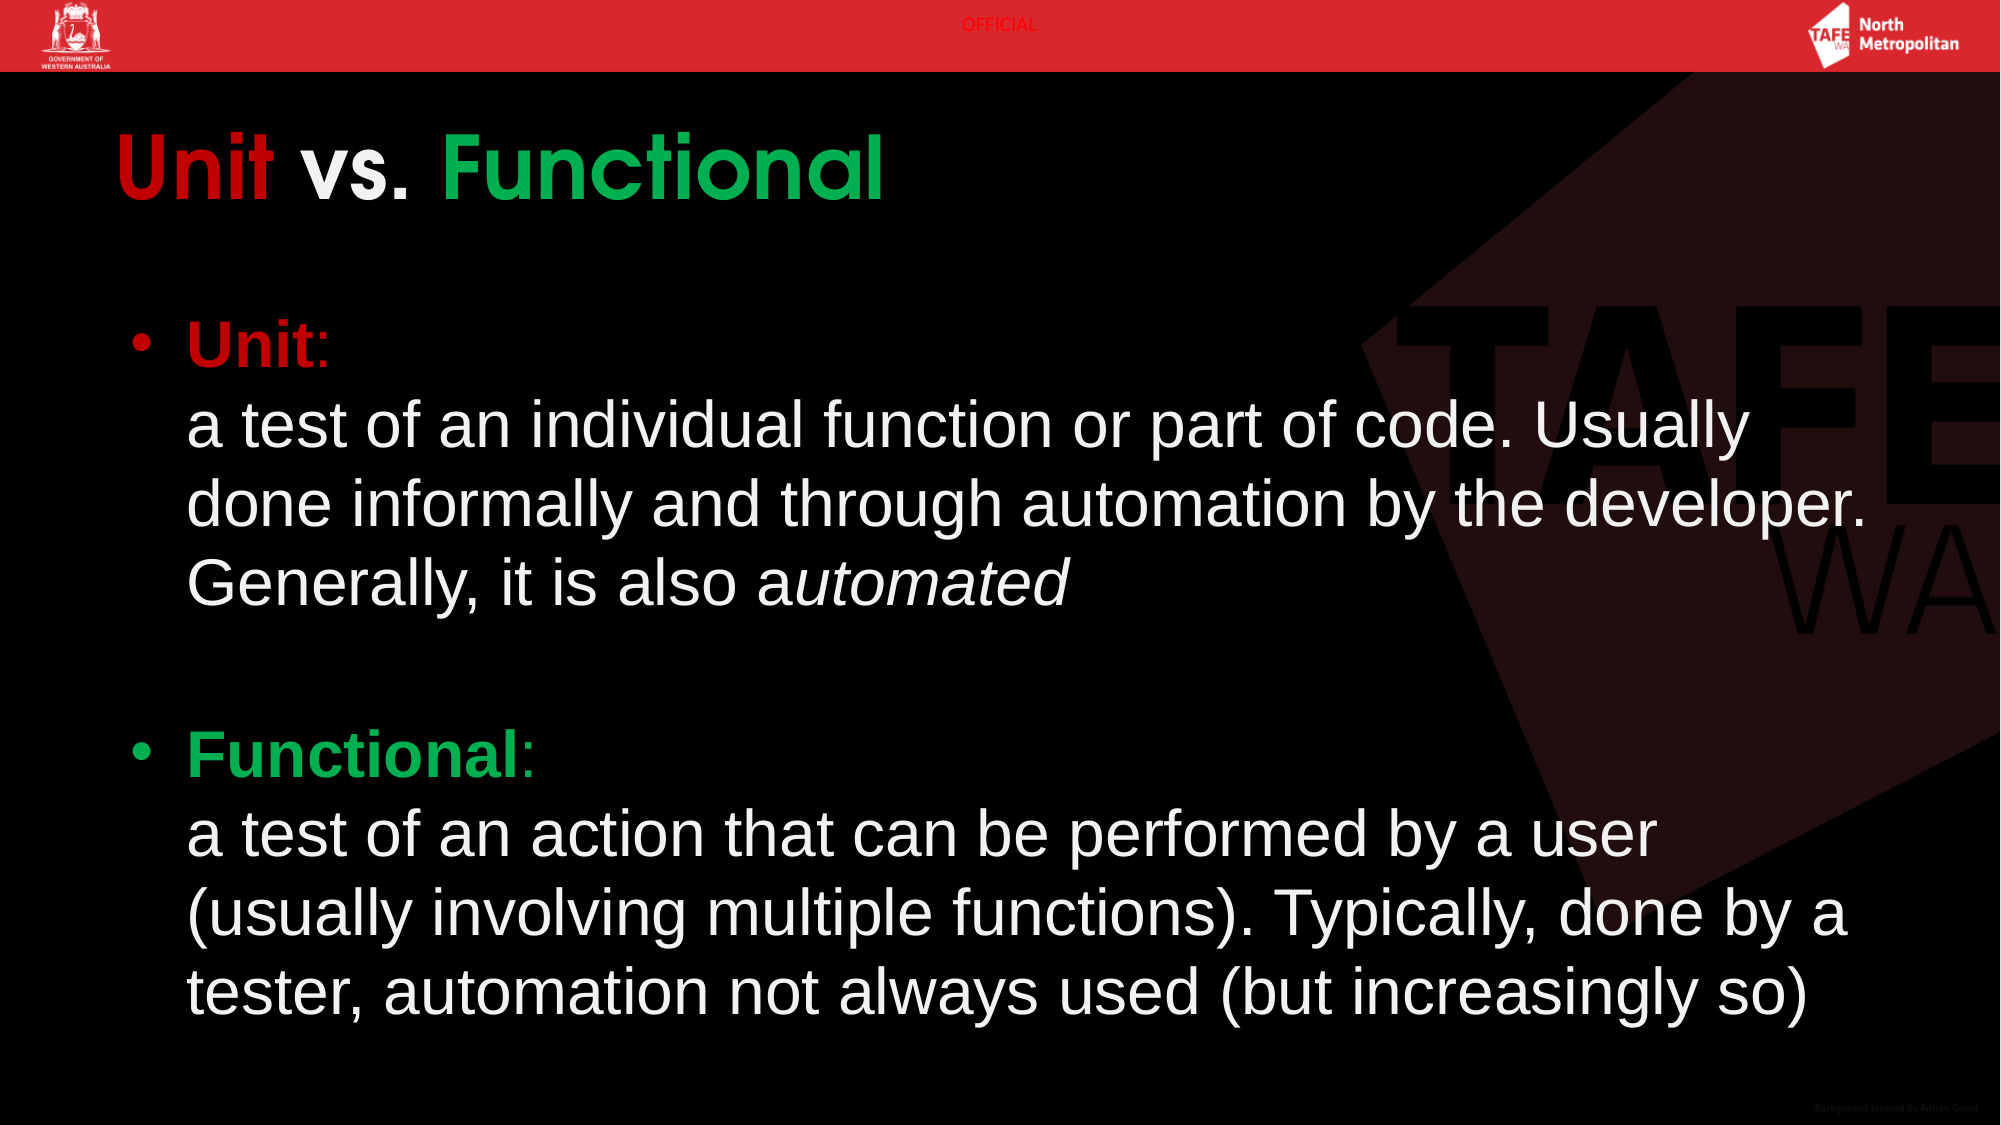

# Unit vs. Functional
Unit:
a test of an individual function or part of code. Usually done informally and through automation by the developer. Generally, it is also automated
Functional:
a test of an action that can be performed by a user (usually involving multiple functions). Typically, done by a tester, automation not always used (but increasingly so)